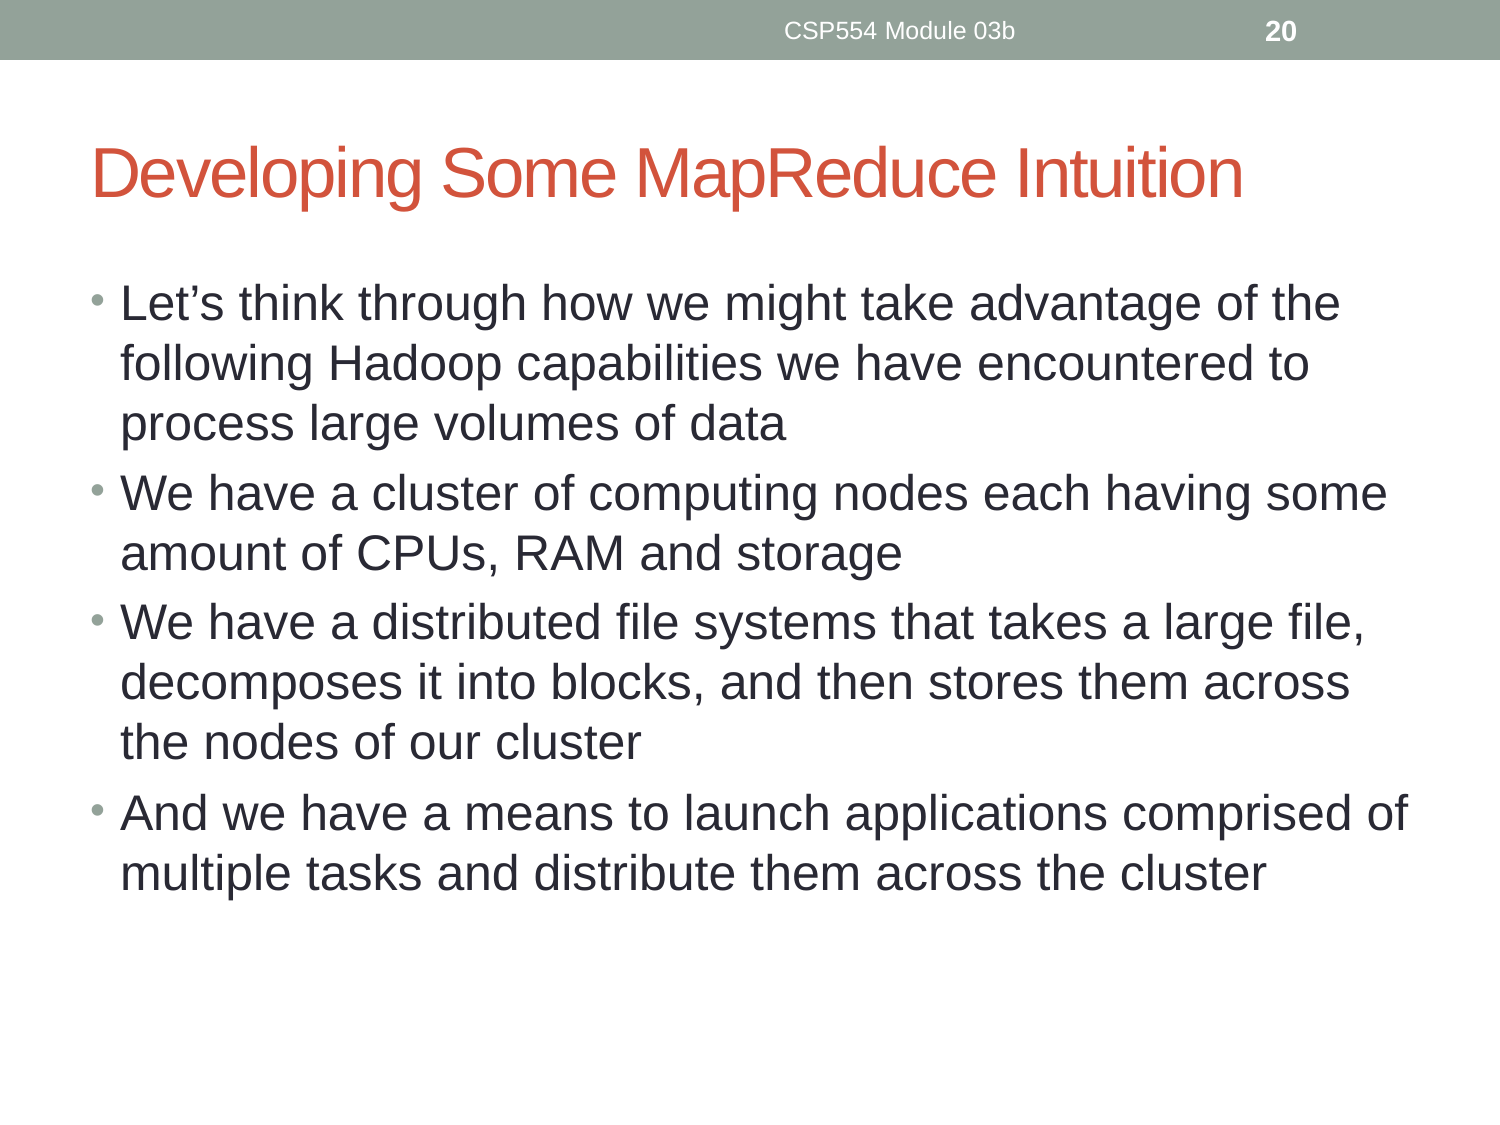

CSP554 Module 03b
20
# Developing Some MapReduce Intuition
Let’s think through how we might take advantage of the following Hadoop capabilities we have encountered to process large volumes of data
We have a cluster of computing nodes each having some amount of CPUs, RAM and storage
We have a distributed file systems that takes a large file, decomposes it into blocks, and then stores them across the nodes of our cluster
And we have a means to launch applications comprised of multiple tasks and distribute them across the cluster